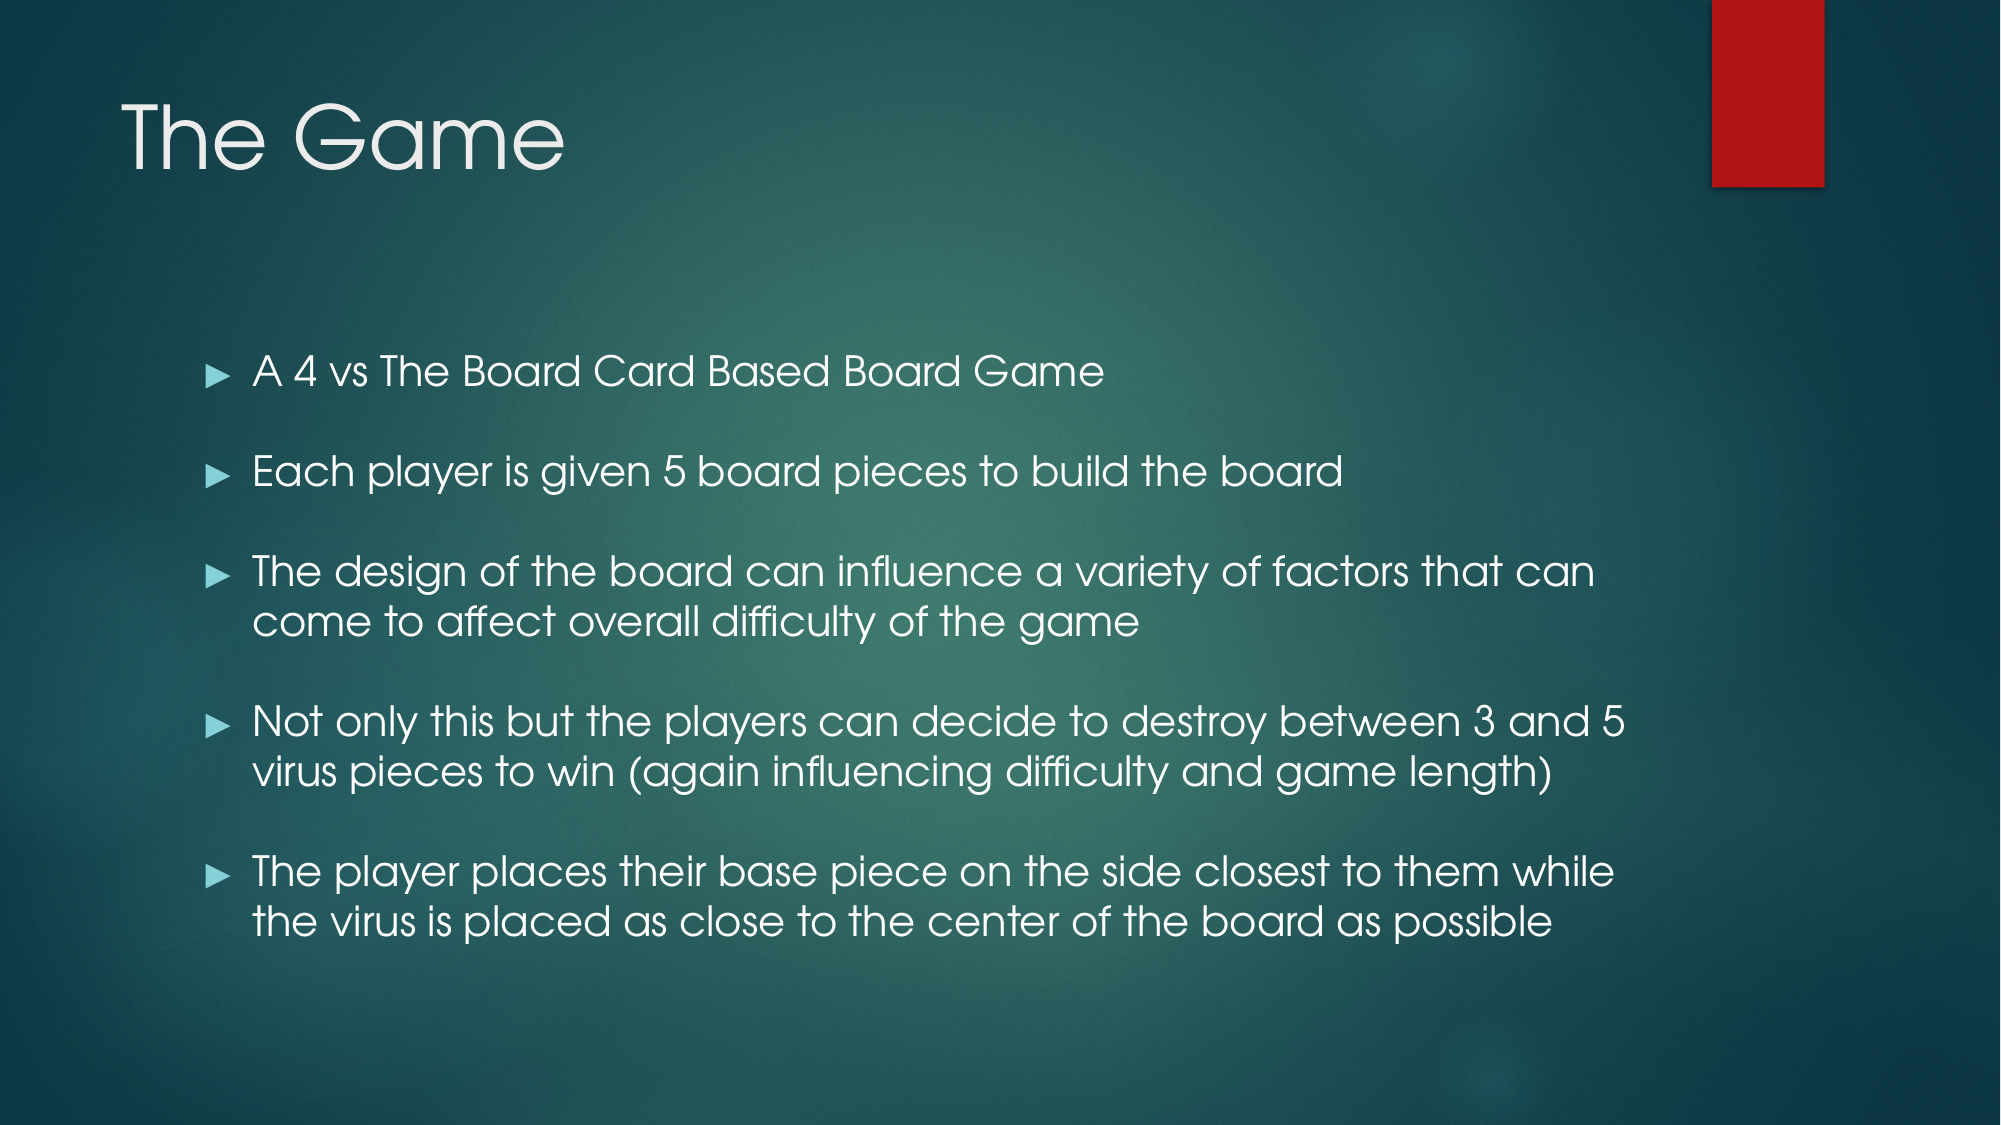

# The Game
A 4 vs The Board Card Based Board Game

Each player is given 5 board pieces to build the board

The design of the board can influence a variety of factors that can come to affect overall difficulty of the game

Not only this but the players can decide to destroy between 3 and 5 virus pieces to win (again influencing difficulty and game length)

The player places their base piece on the side closest to them while the virus is placed as close to the center of the board as possible